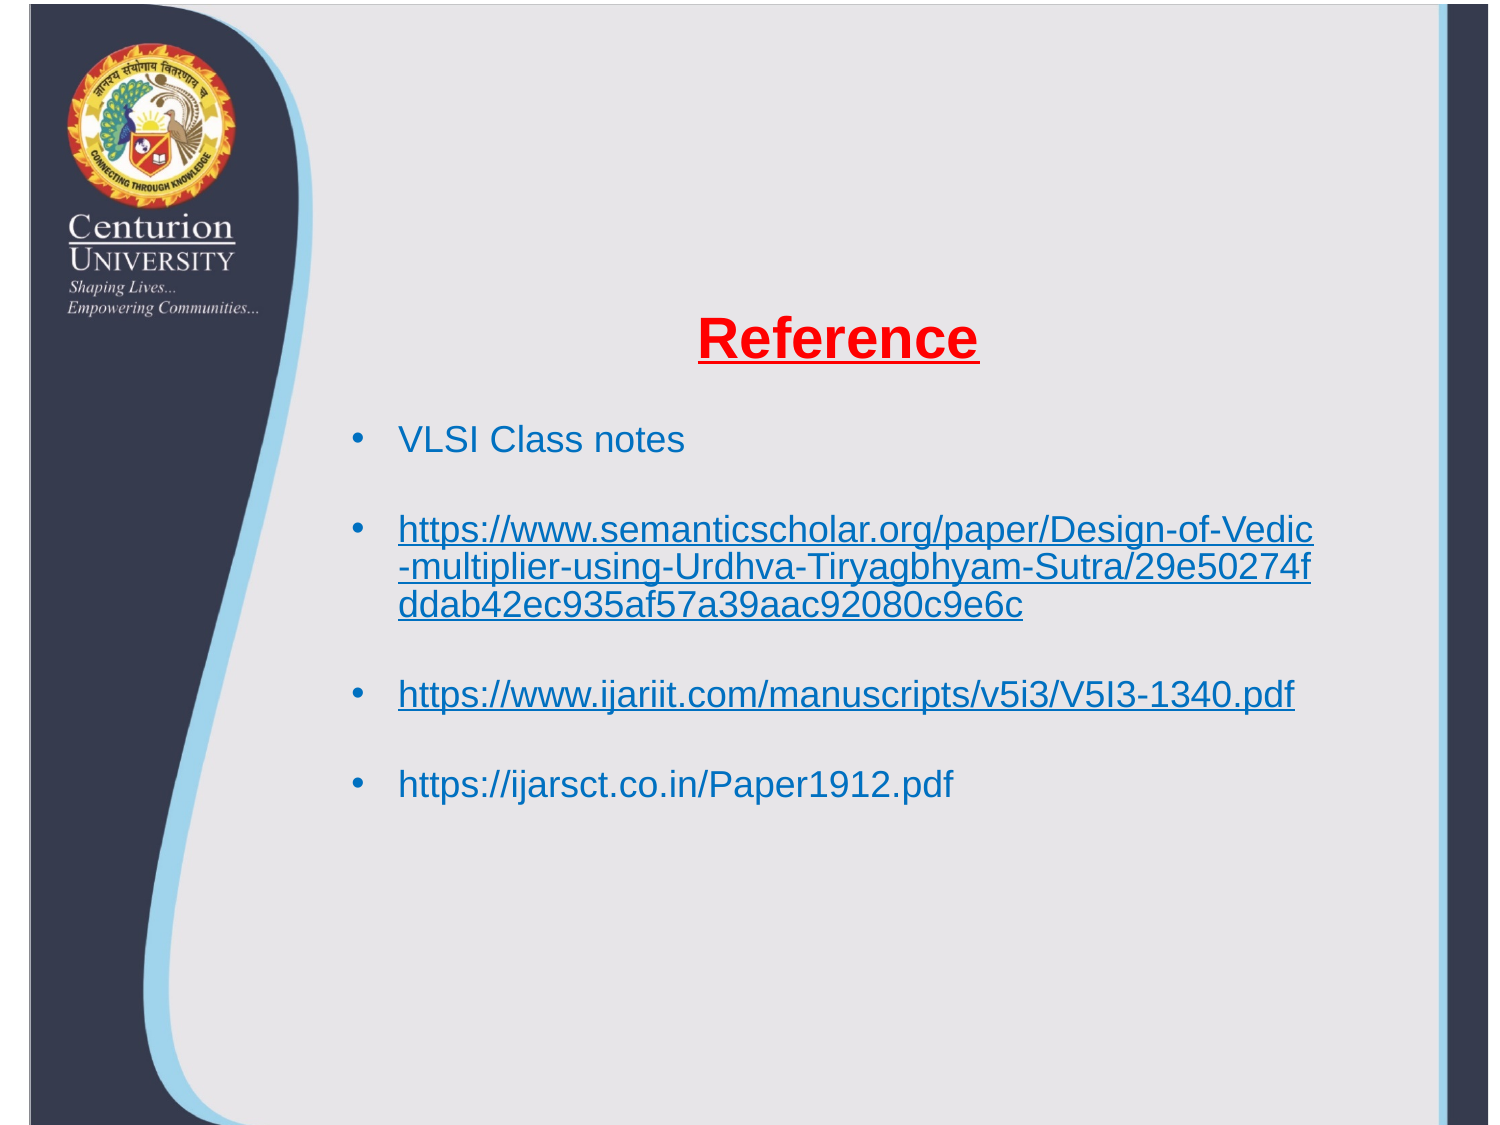

Reference

VLSI Class notes

https://www.semanticscholar.org/paper/Design-of-Vedic-multiplier-using-Urdhva-Tiryagbhyam-Sutra/29e50274fddab42ec935af57a39aac92080c9e6c

https://www.ijariit.com/manuscripts/v5i3/V5I3-1340.pdf

https://ijarsct.co.in/Paper1912.pdf